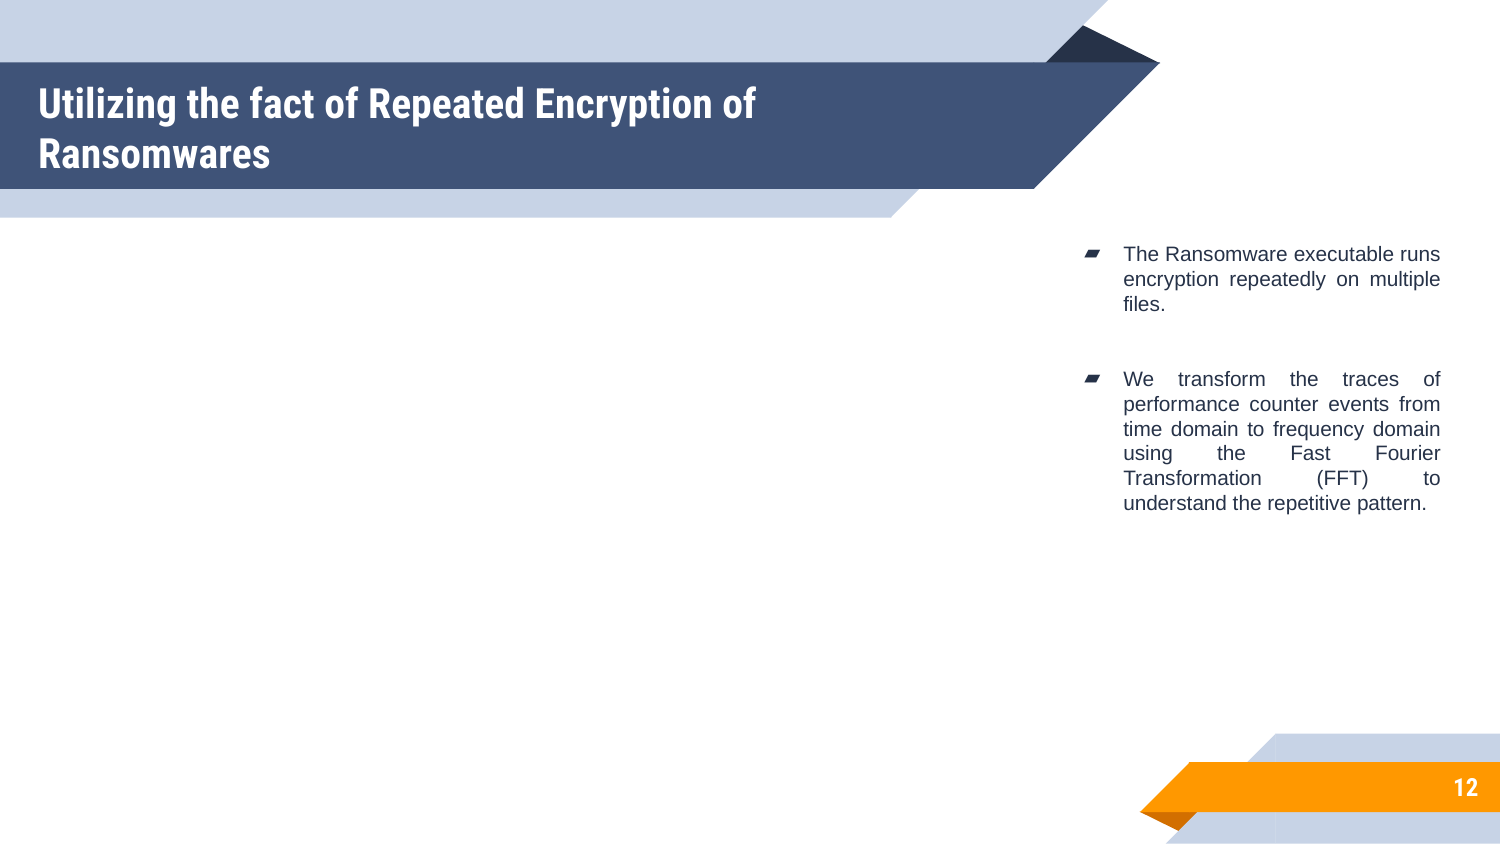

# Utilizing the fact of Repeated Encryption of Ransomwares
The Ransomware executable runs encryption repeatedly on multiple files.

We transform the traces of performance counter events from time domain to frequency domain using the Fast Fourier Transformation (FFT) to understand the repetitive pattern.
12